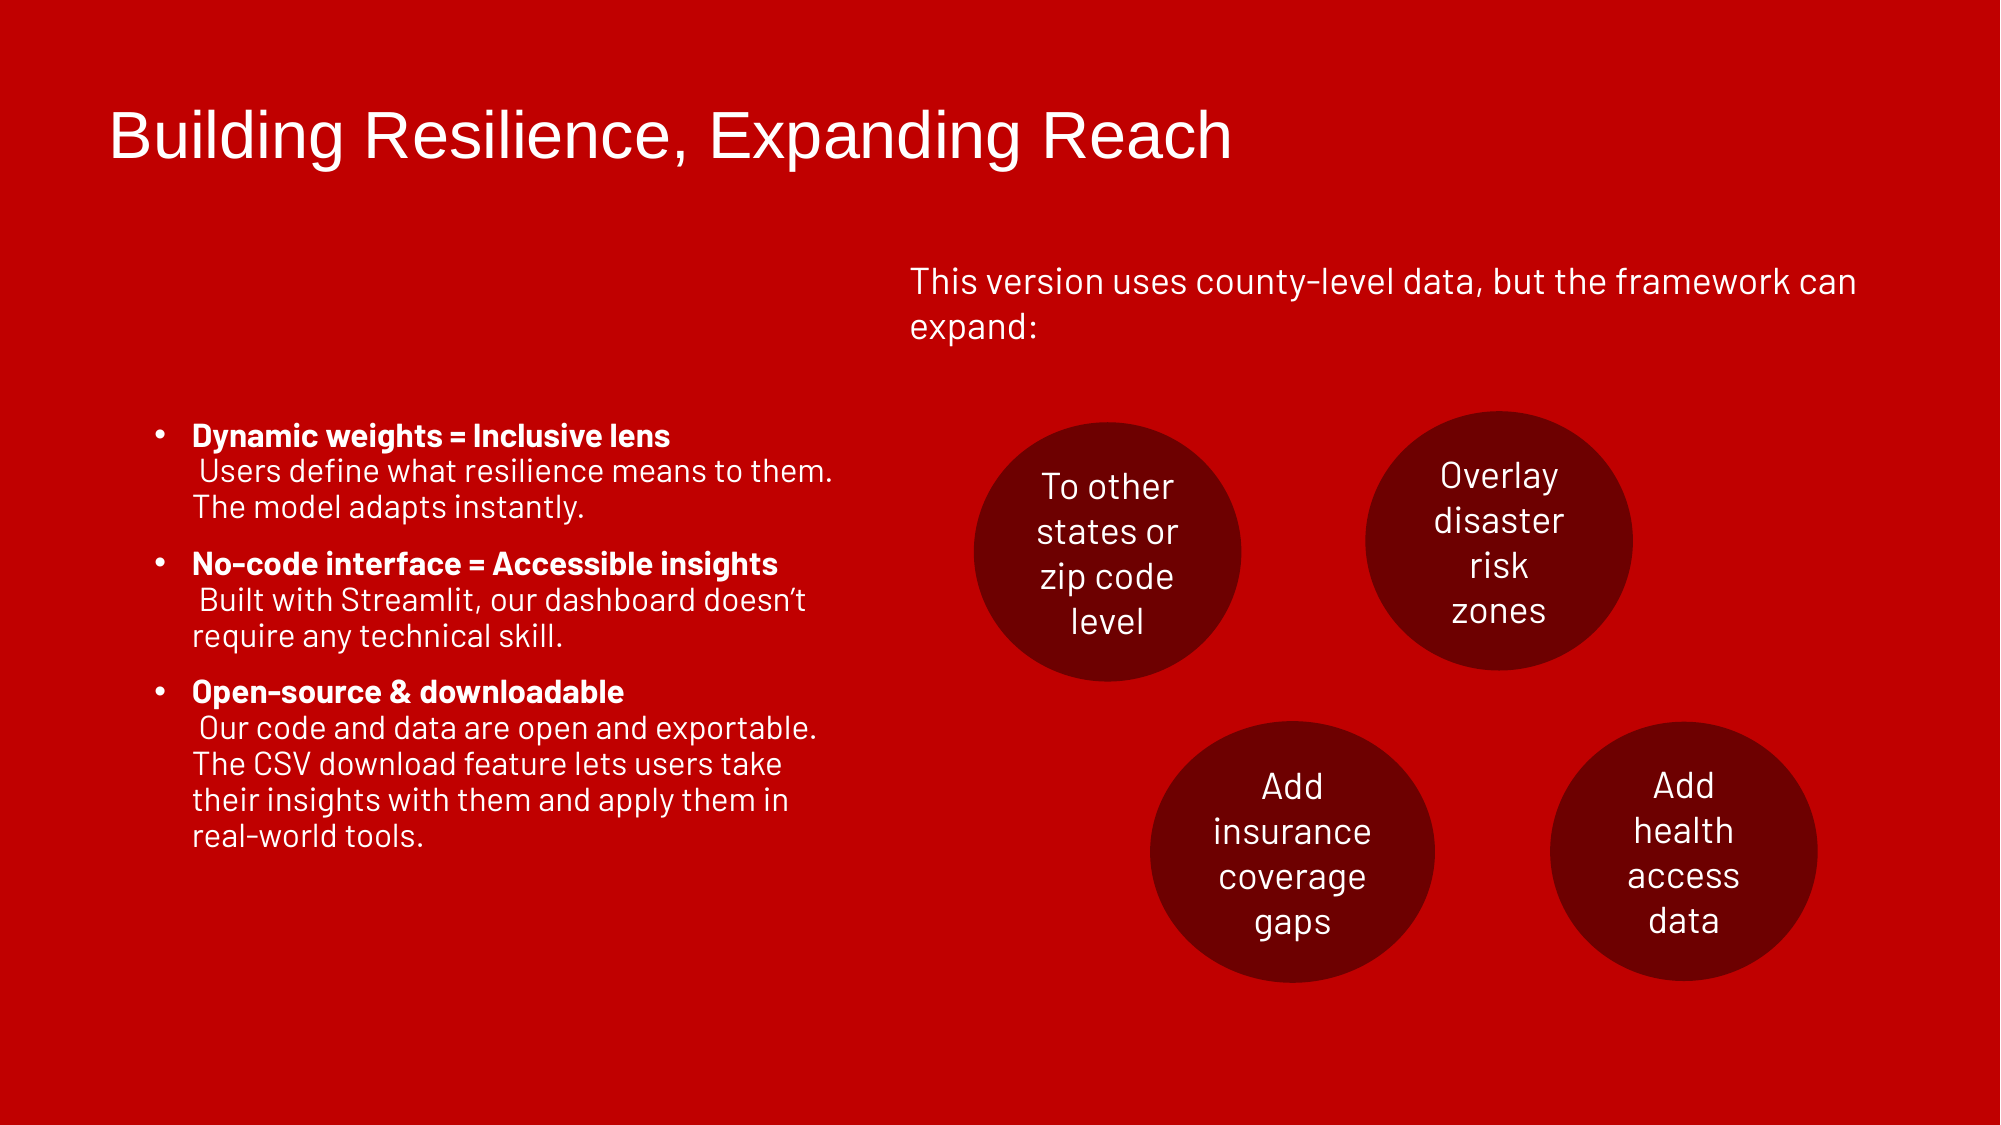

# Building Resilience, Expanding Reach
This version uses county-level data, but the framework can expand:
Dynamic weights = Inclusive lens
 Users define what resilience means to them. The model adapts instantly.
No-code interface = Accessible insights
 Built with Streamlit, our dashboard doesn’t require any technical skill.
Open-source & downloadable
 Our code and data are open and exportable. The CSV download feature lets users take their insights with them and apply them in real-world tools.

Overlay disaster risk zones
To other states or zip code level
Add insurance coverage gaps
Add health access data